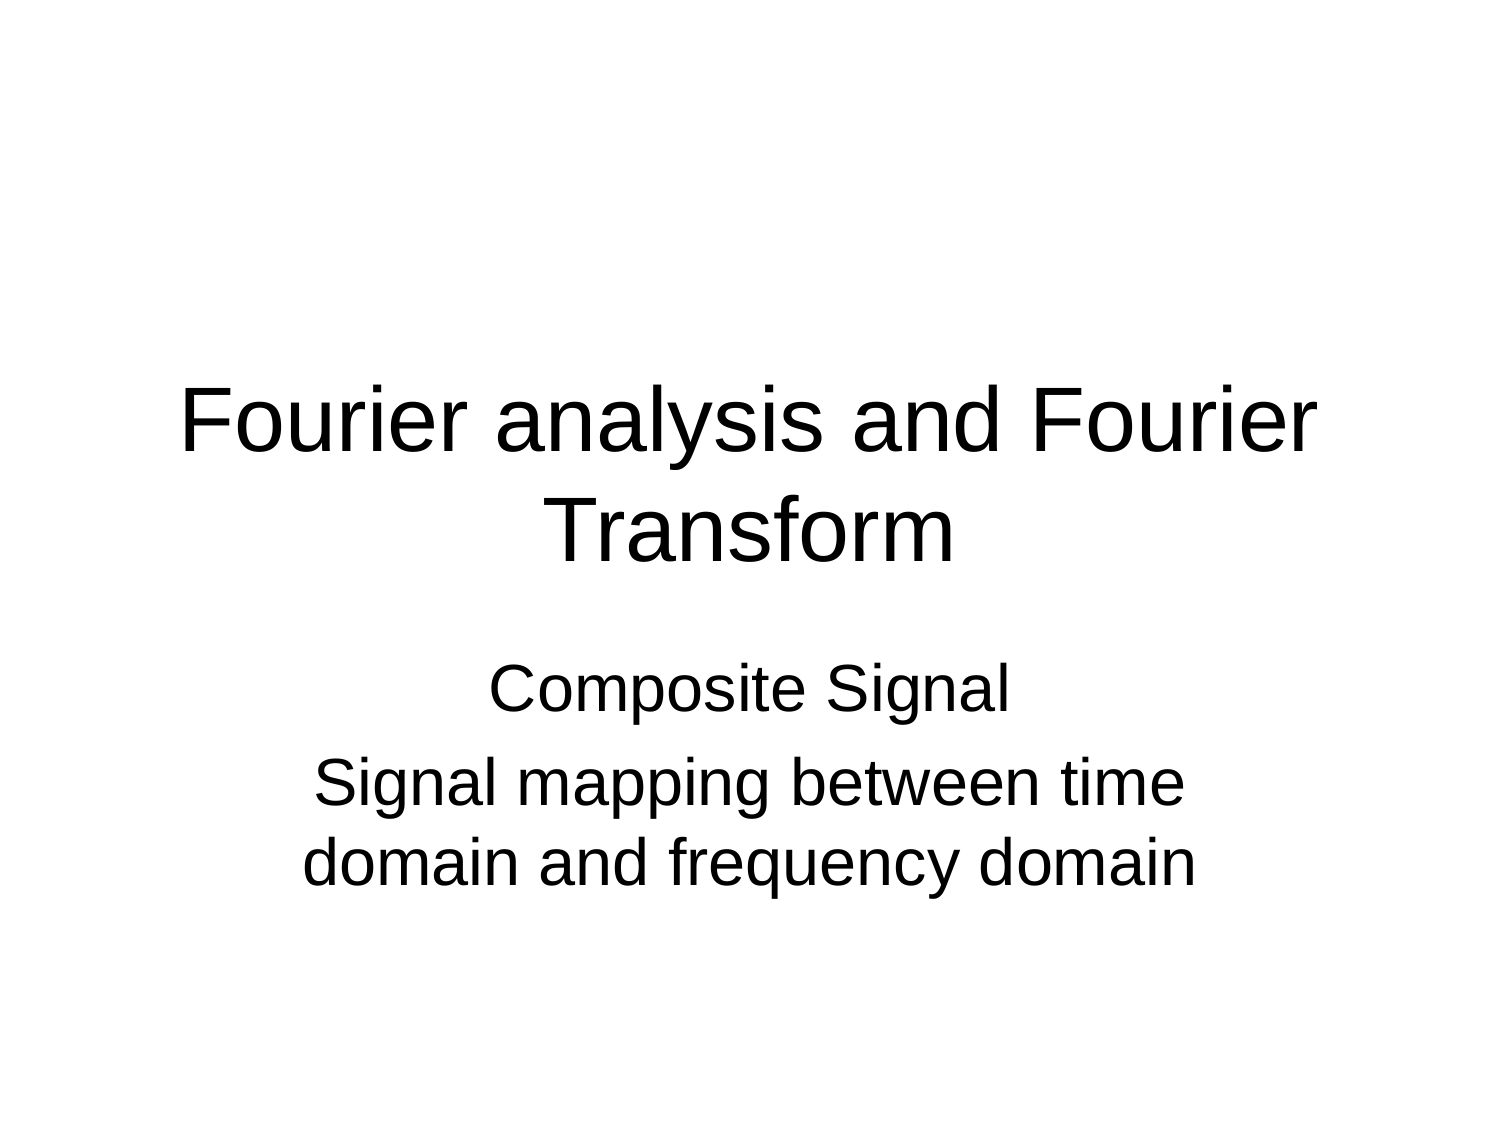

# Fourier analysis and Fourier Transform
Composite Signal
Signal mapping between time domain and frequency domain